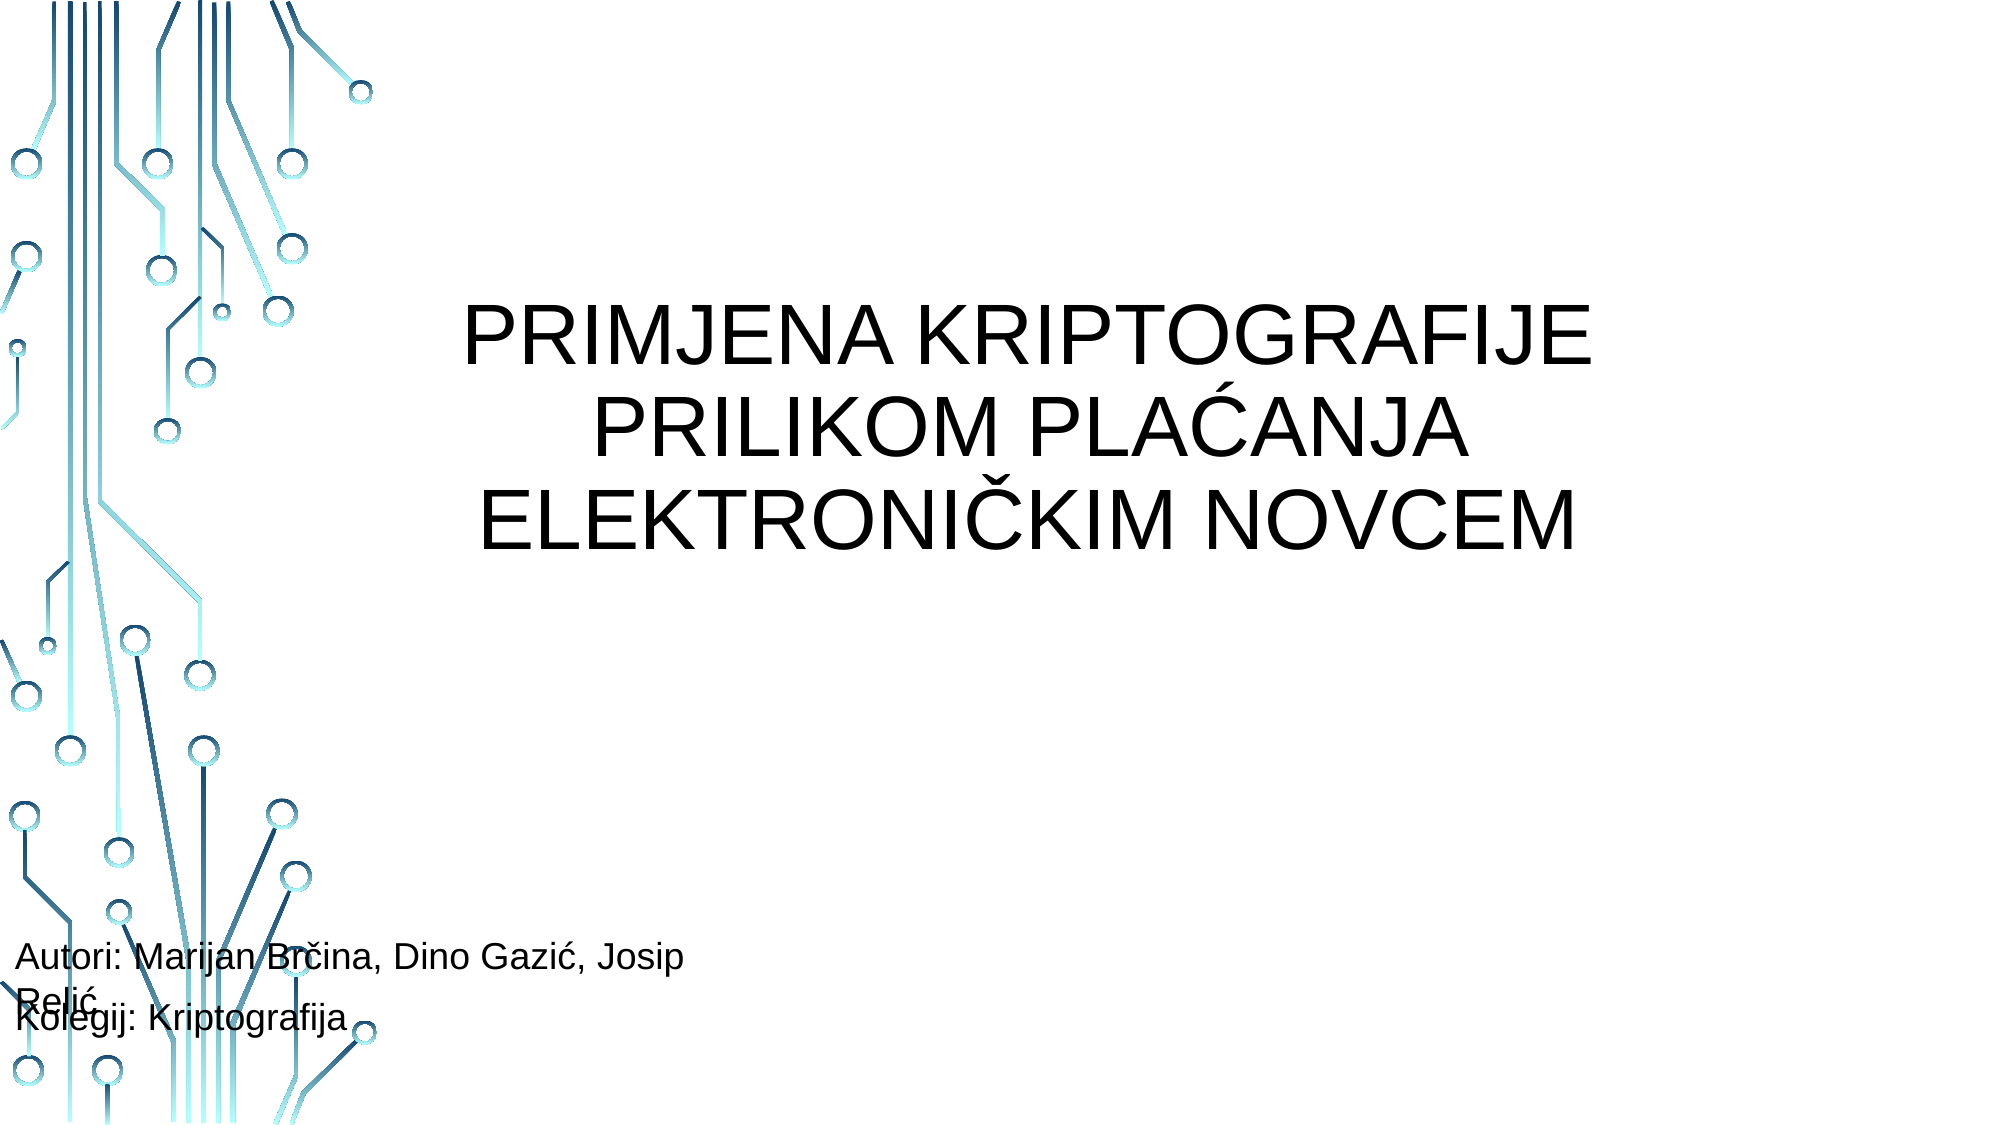

# Primjena kriptografije prilikom plaćanja elektroničkim novcem
Autori: Marijan Brčina, Dino Gazić, Josip Relić
Kolegij: Kriptografija